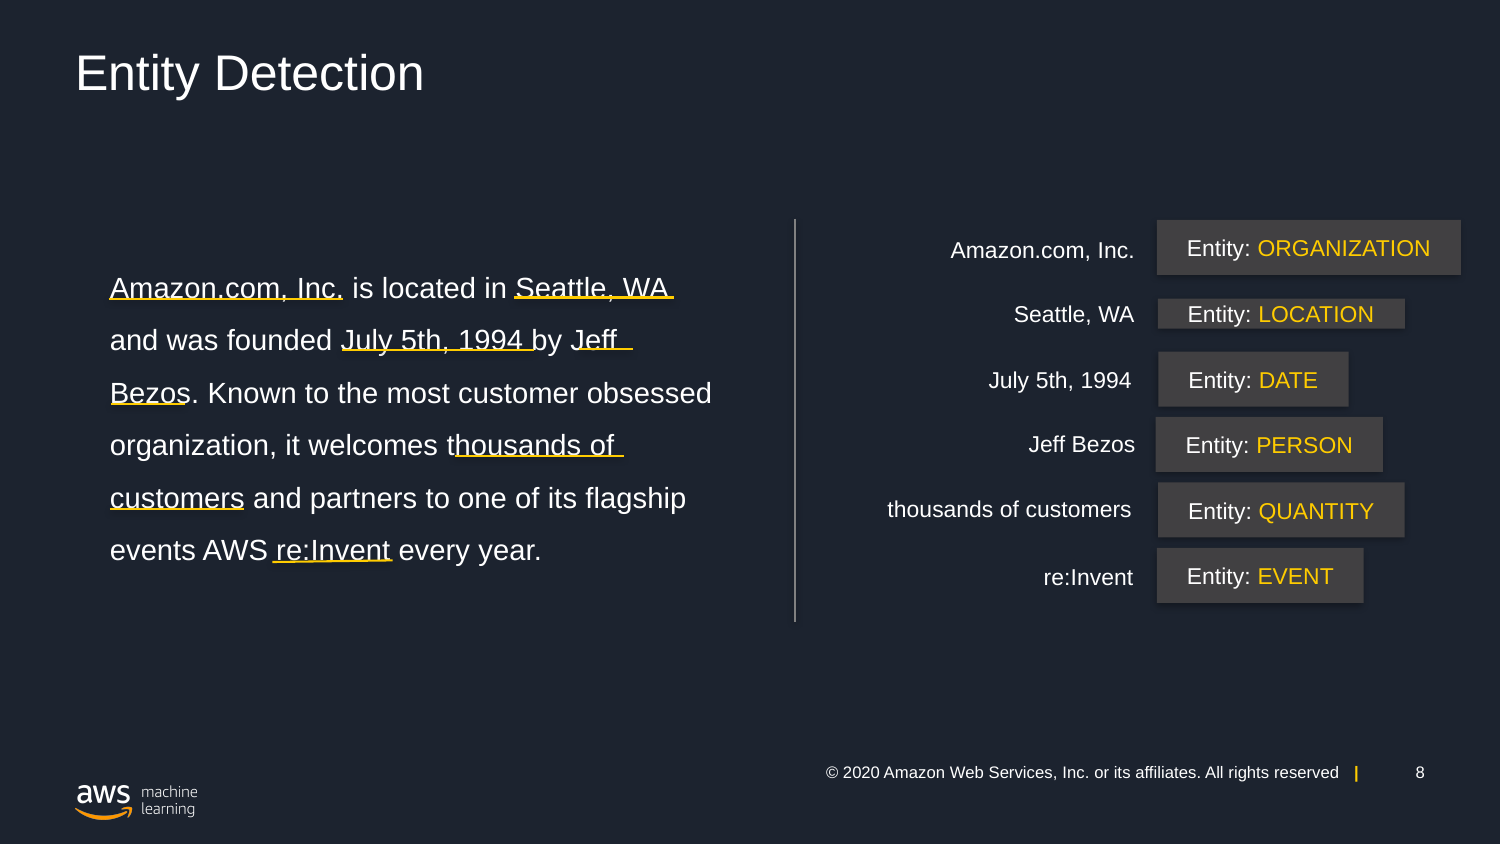

# Entity Detection
Amazon.com, Inc.
Entity: ORGANIZATION
Amazon.com, Inc. is located in Seattle, WA and was founded July 5th, 1994 by Jeff Bezos. Known to the most customer obsessed organization, it welcomes thousands of customers and partners to one of its flagship events AWS re:Invent every year.
Seattle, WA
Entity: LOCATION
July 5th, 1994
Entity: DATE
Jeff Bezos
Entity: PERSON
thousands of customers
Entity: QUANTITY
re:Invent
Entity: EVENT